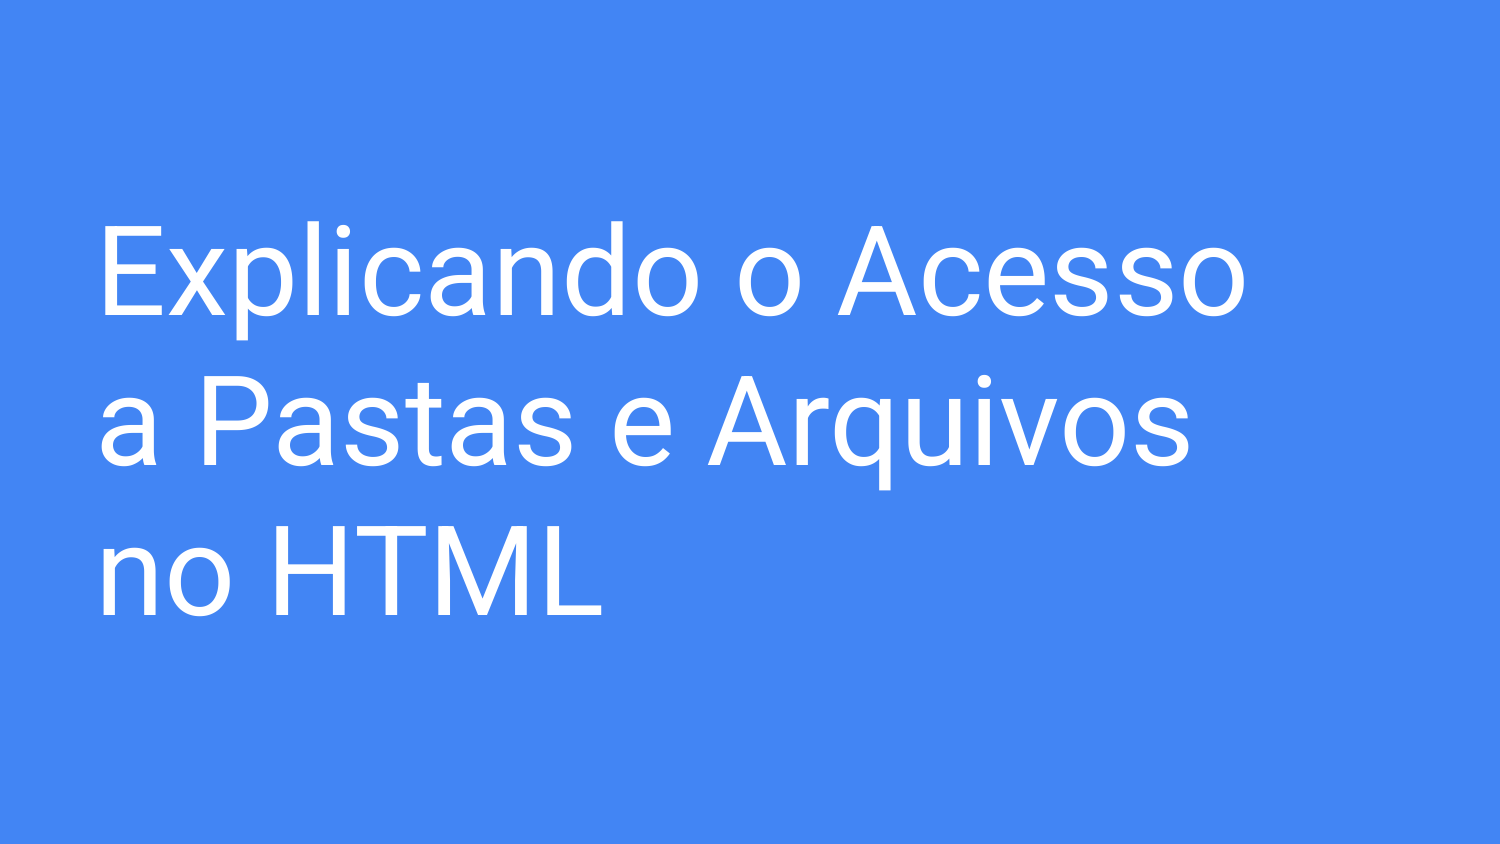

# Explicando o Acesso a Pastas e Arquivos no HTML